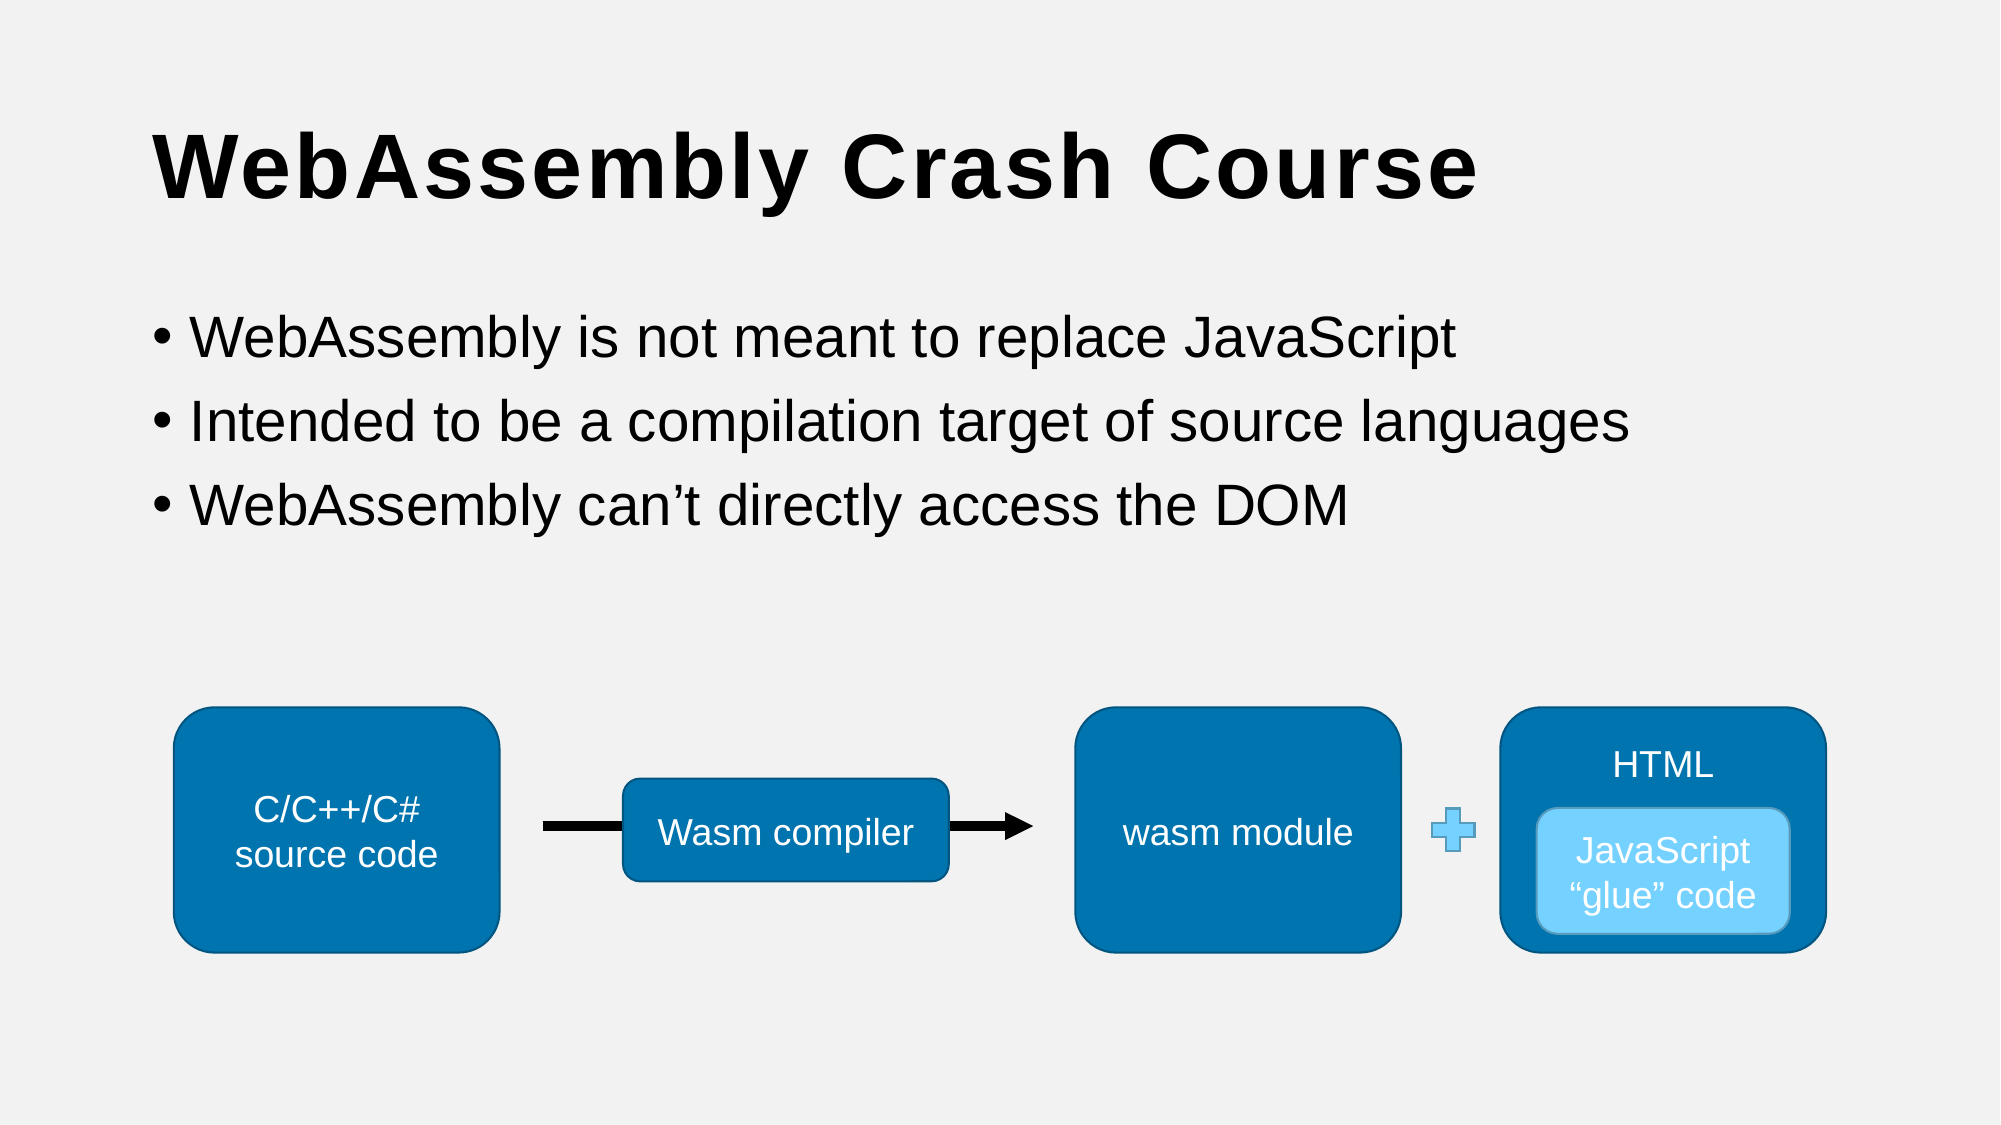

# WebAssembly Crash Course
WebAssembly is not meant to replace JavaScript
Intended to be a compilation target of source languages
WebAssembly can’t directly access the DOM

C/C++/C# source code
wasm module
HTML

Wasm compiler

JavaScript “glue” code